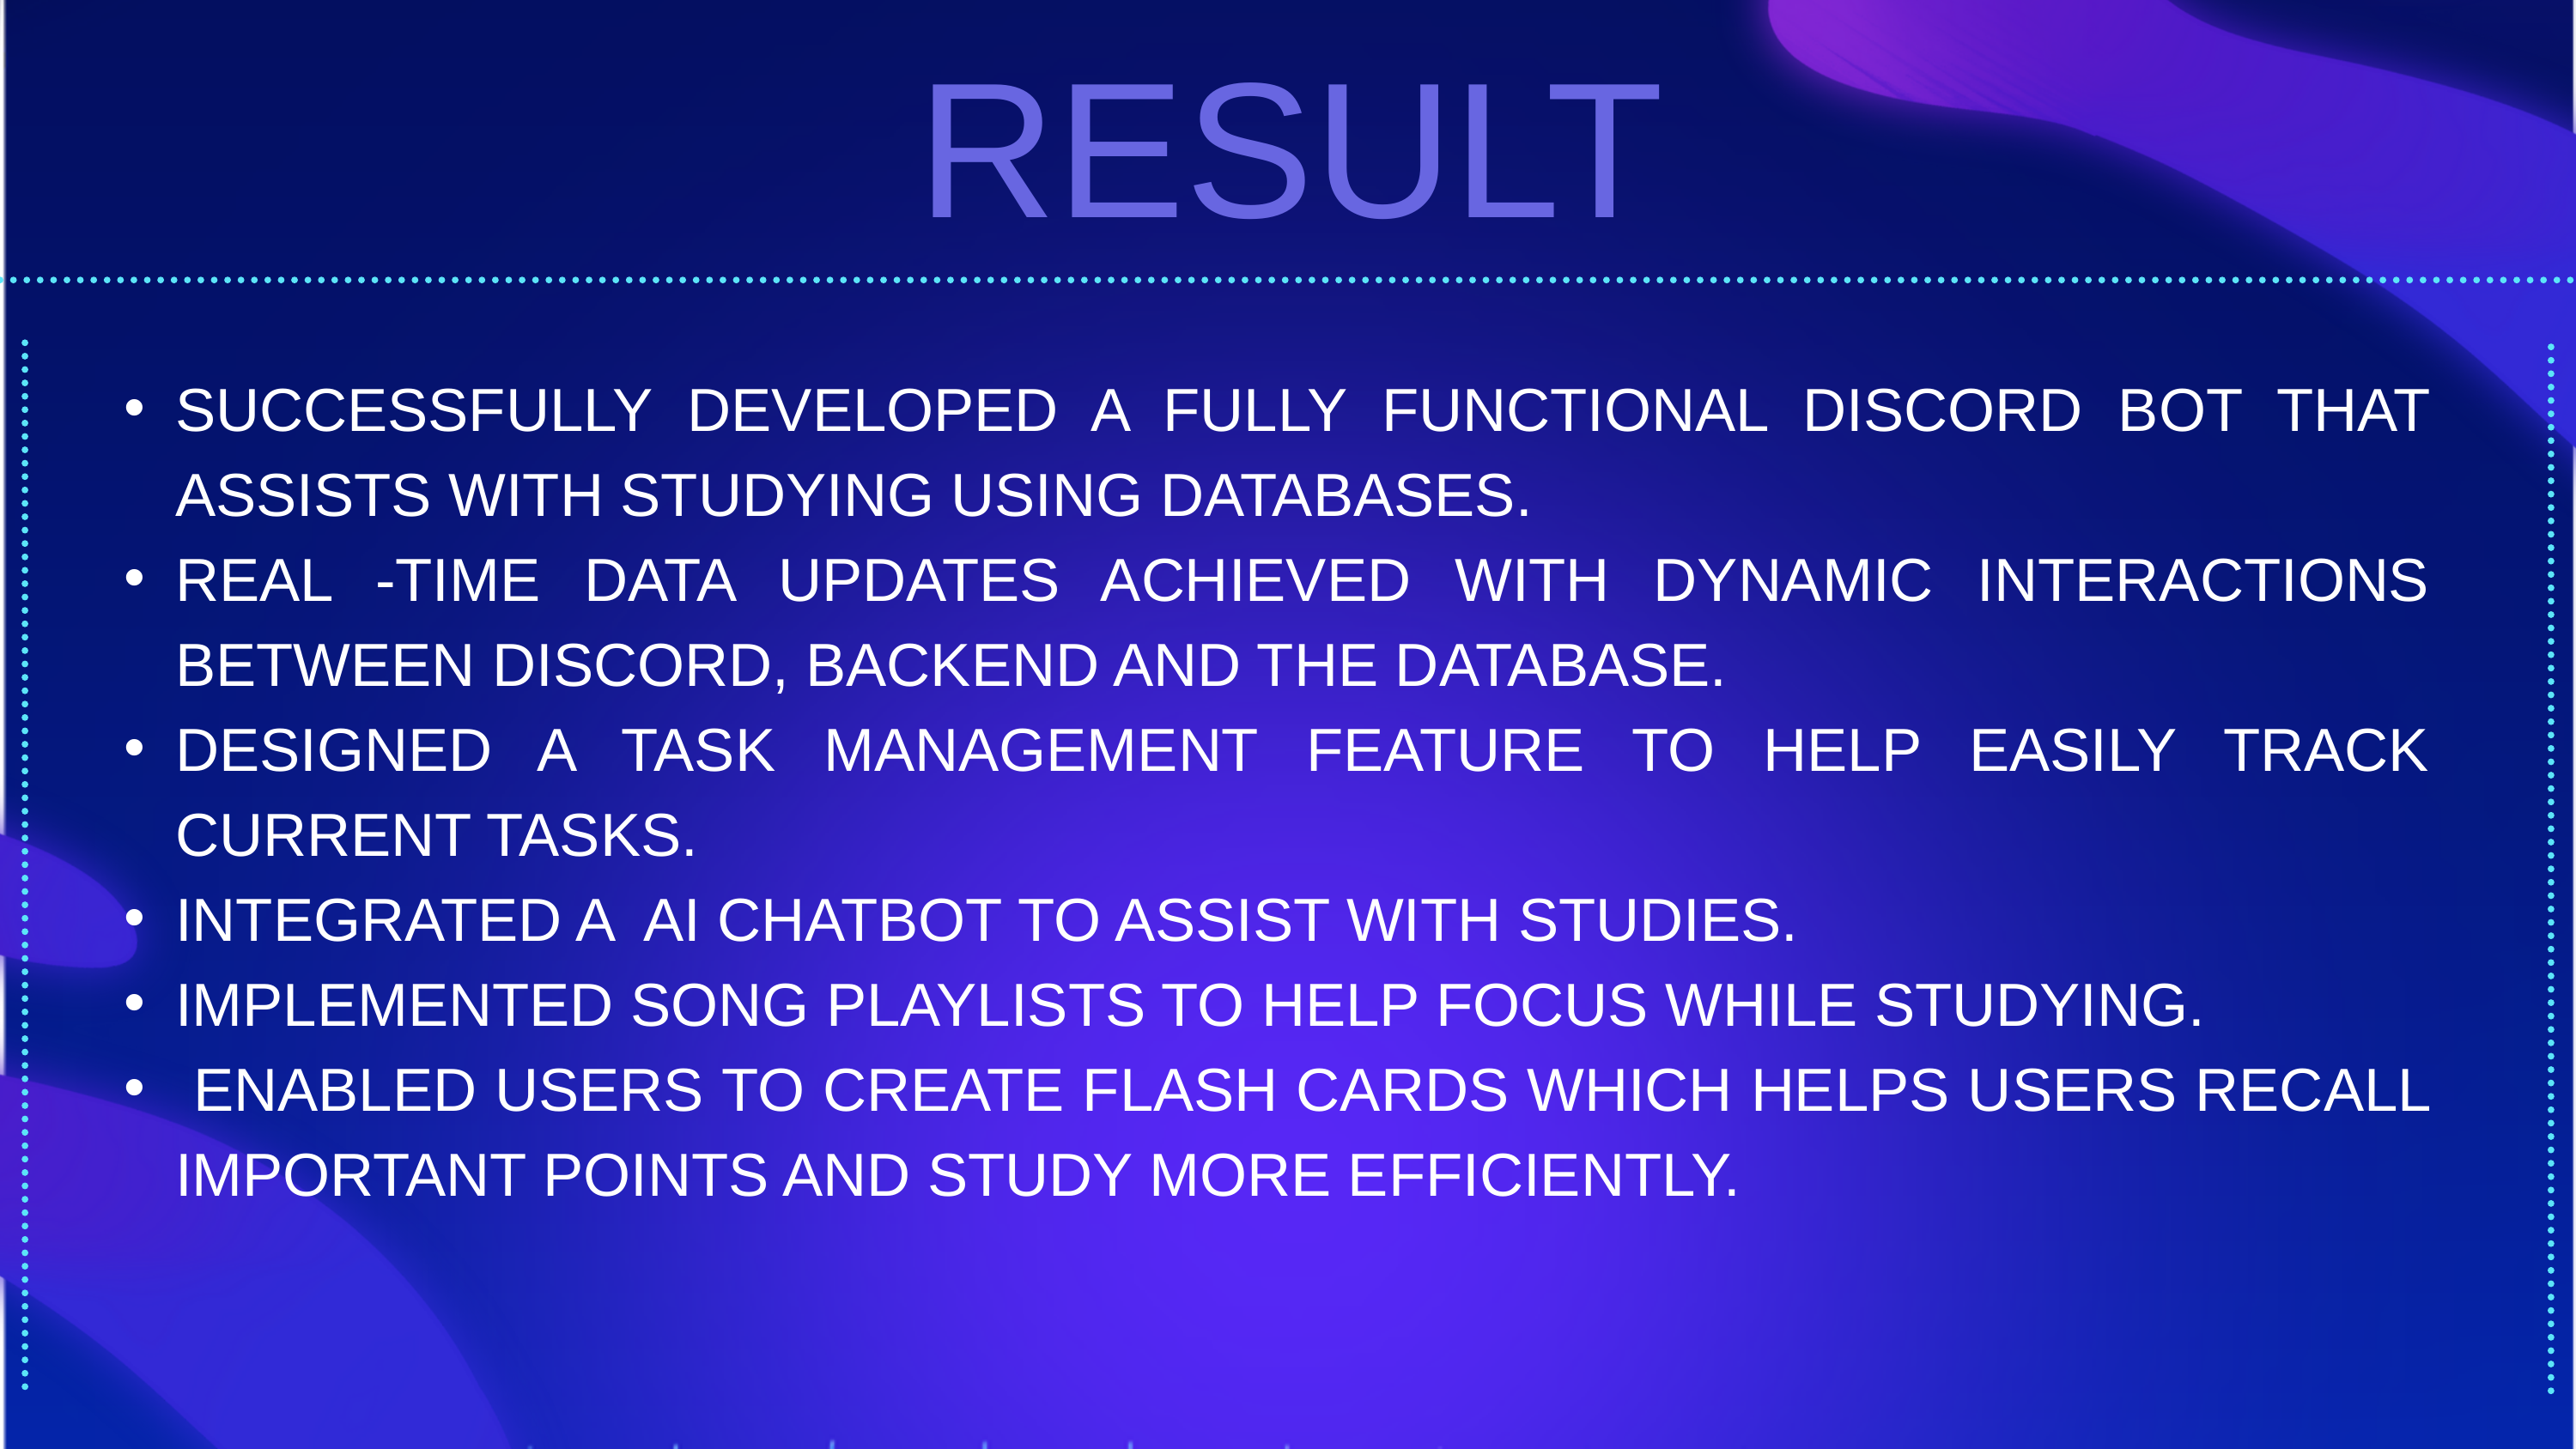

RESULT

SUCCESSFULLY DEVELOPED A FULLY FUNCTIONAL DISCORD BOT THAT ASSISTS WITH STUDYING USING DATABASES.
REAL -TIME DATA UPDATES ACHIEVED WITH DYNAMIC INTERACTIONS BETWEEN DISCORD, BACKEND AND THE DATABASE.
DESIGNED A TASK MANAGEMENT FEATURE TO HELP EASILY TRACK CURRENT TASKS.
INTEGRATED A  AI CHATBOT TO ASSIST WITH STUDIES.
IMPLEMENTED SONG PLAYLISTS TO HELP FOCUS WHILE STUDYING.
 ENABLED USERS TO CREATE FLASH CARDS WHICH HELPS USERS RECALL IMPORTANT POINTS AND STUDY MORE EFFICIENTLY.